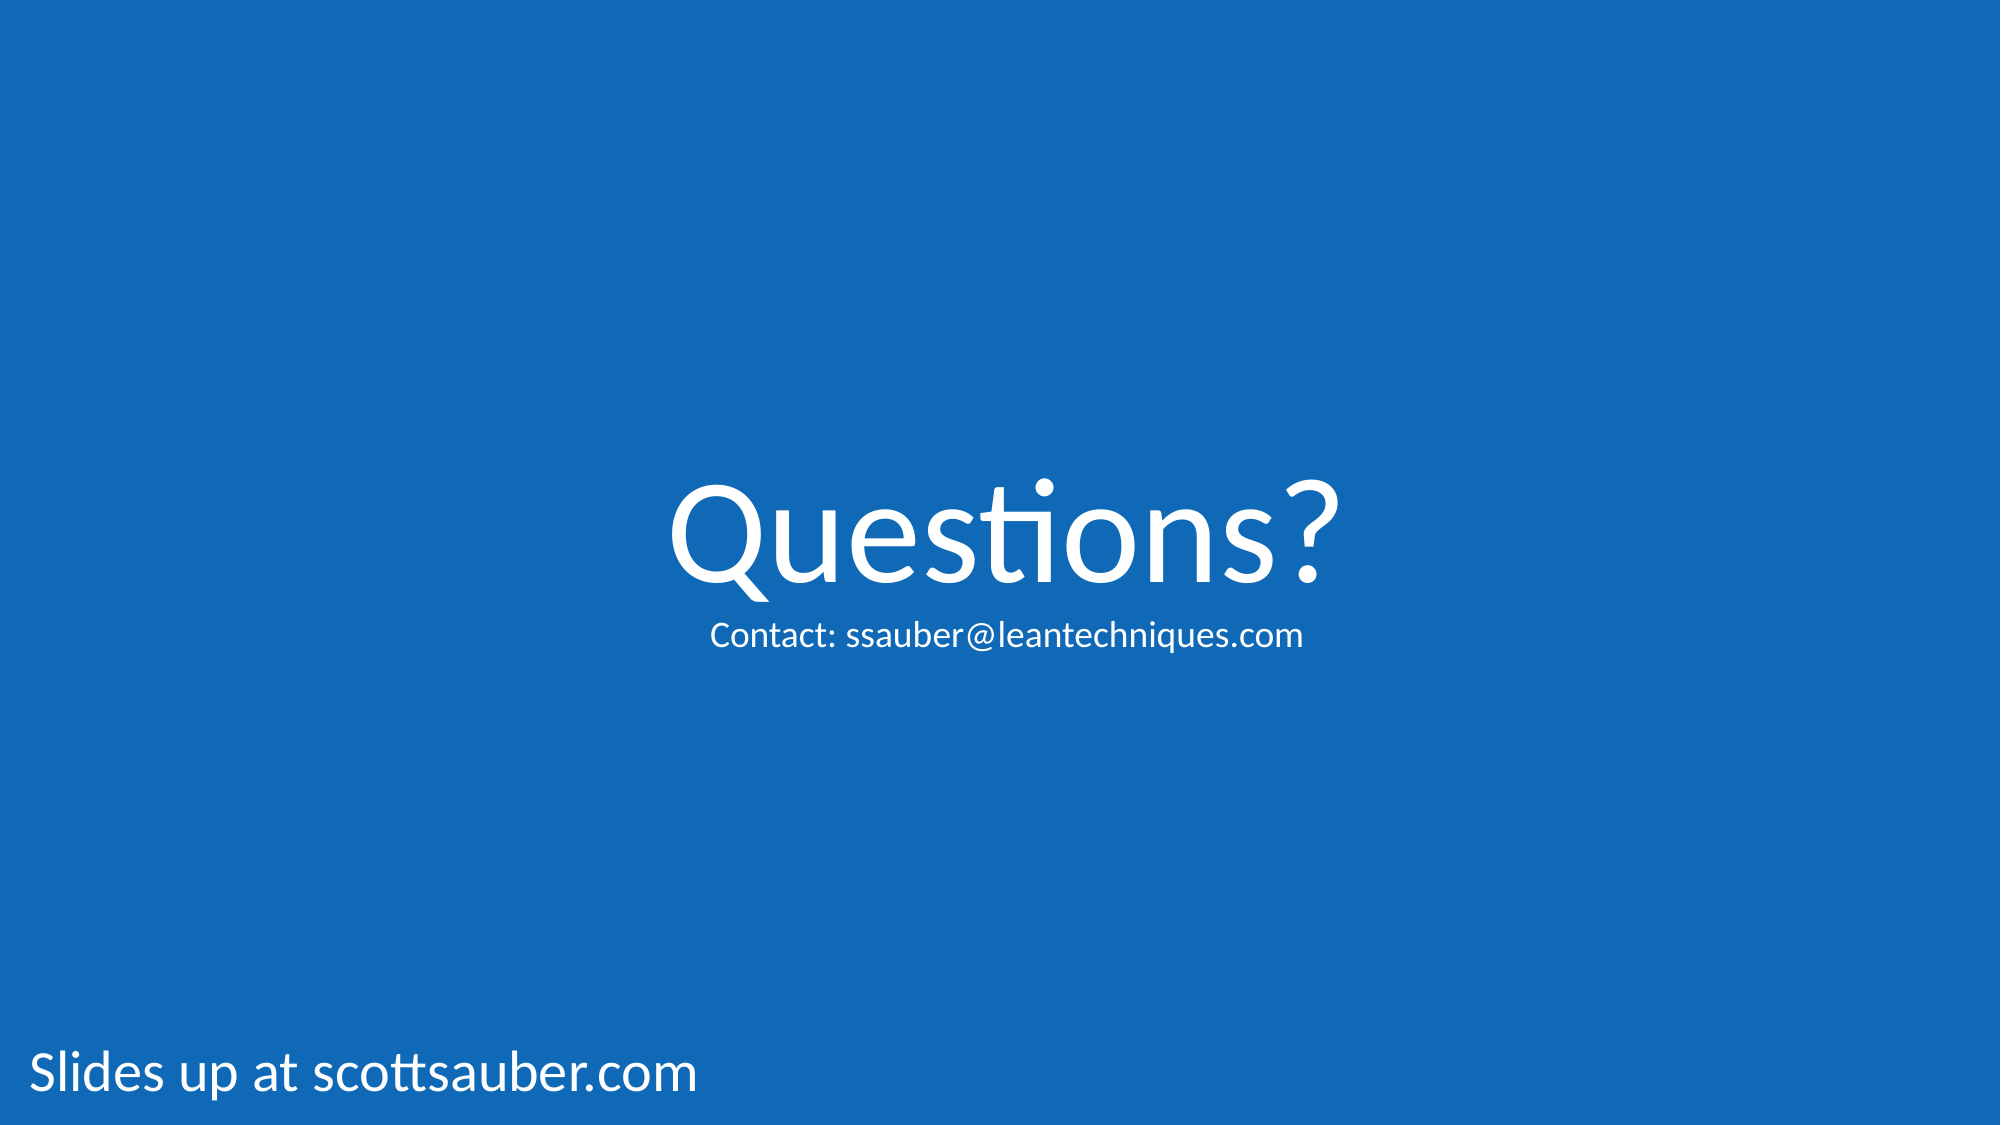

# Questions? Contact: ssauber@leantechniques.com

Slides up at scottsauber.com